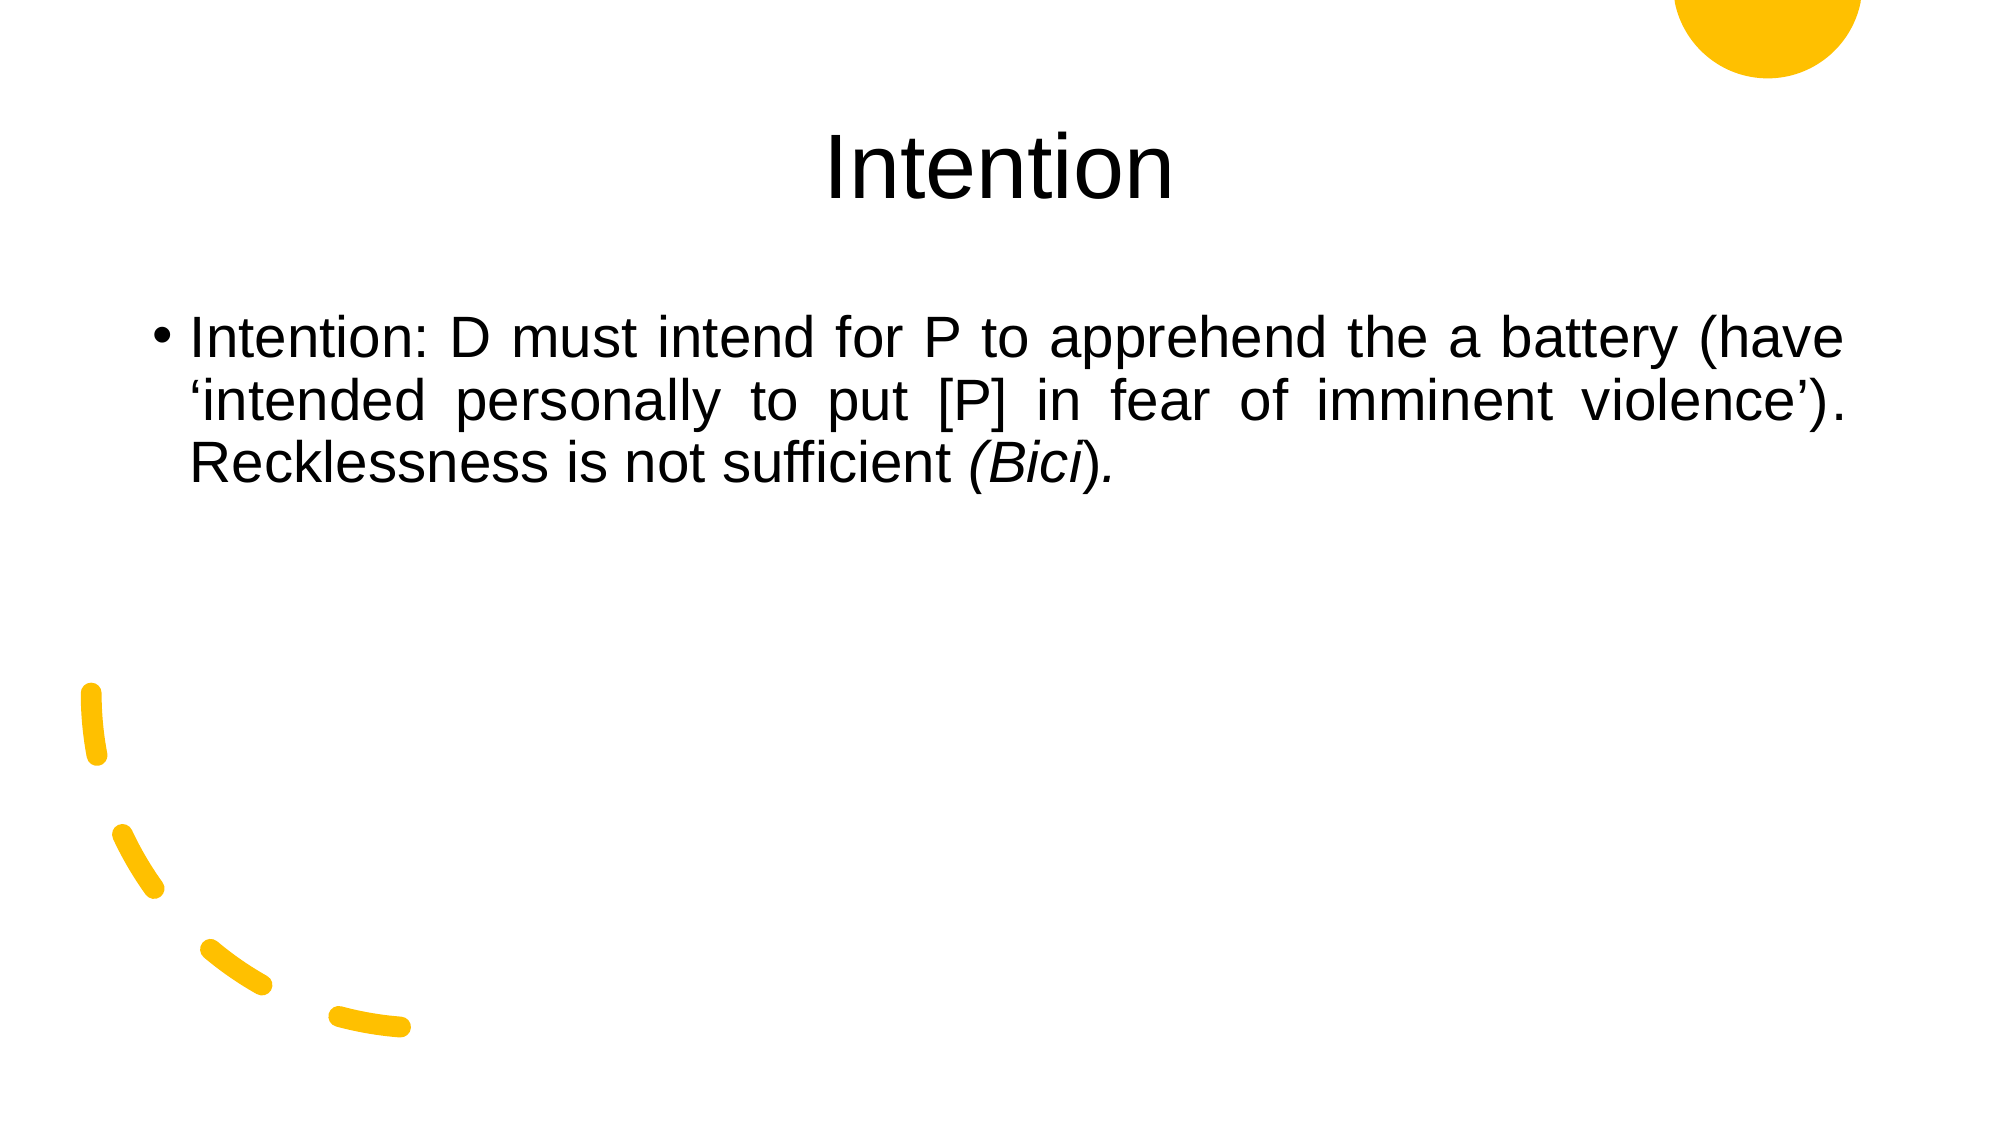

# Intention
Intention: D must intend for P to apprehend the a battery (have ‘intended personally to put [P] in fear of imminent violence’). Recklessness is not sufficient (Bici).